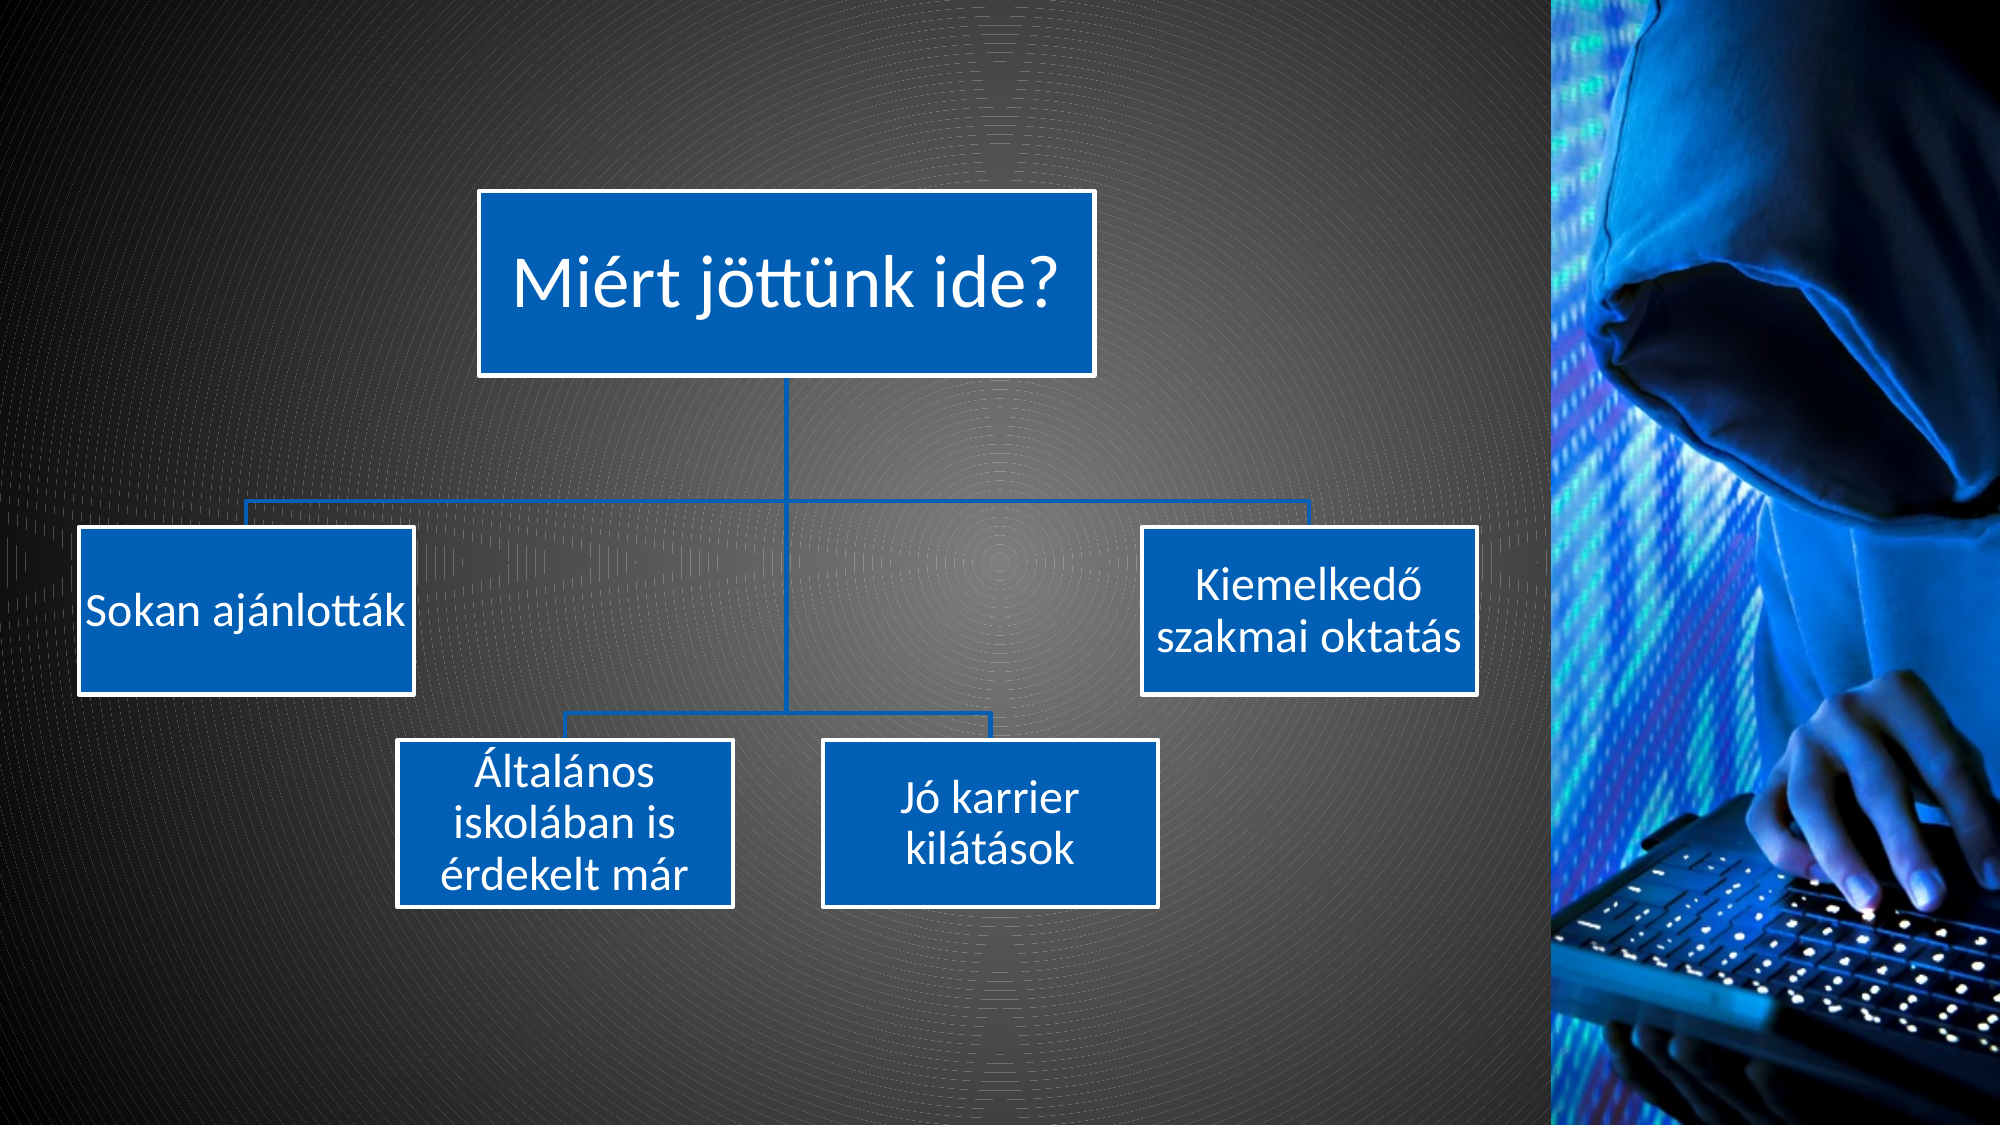

Miért jöttünk ide?
Sokan ajánlották
Általános iskolában is érdekelt már
Jó karrier kilátások
Kiemelkedő szakmai oktatás